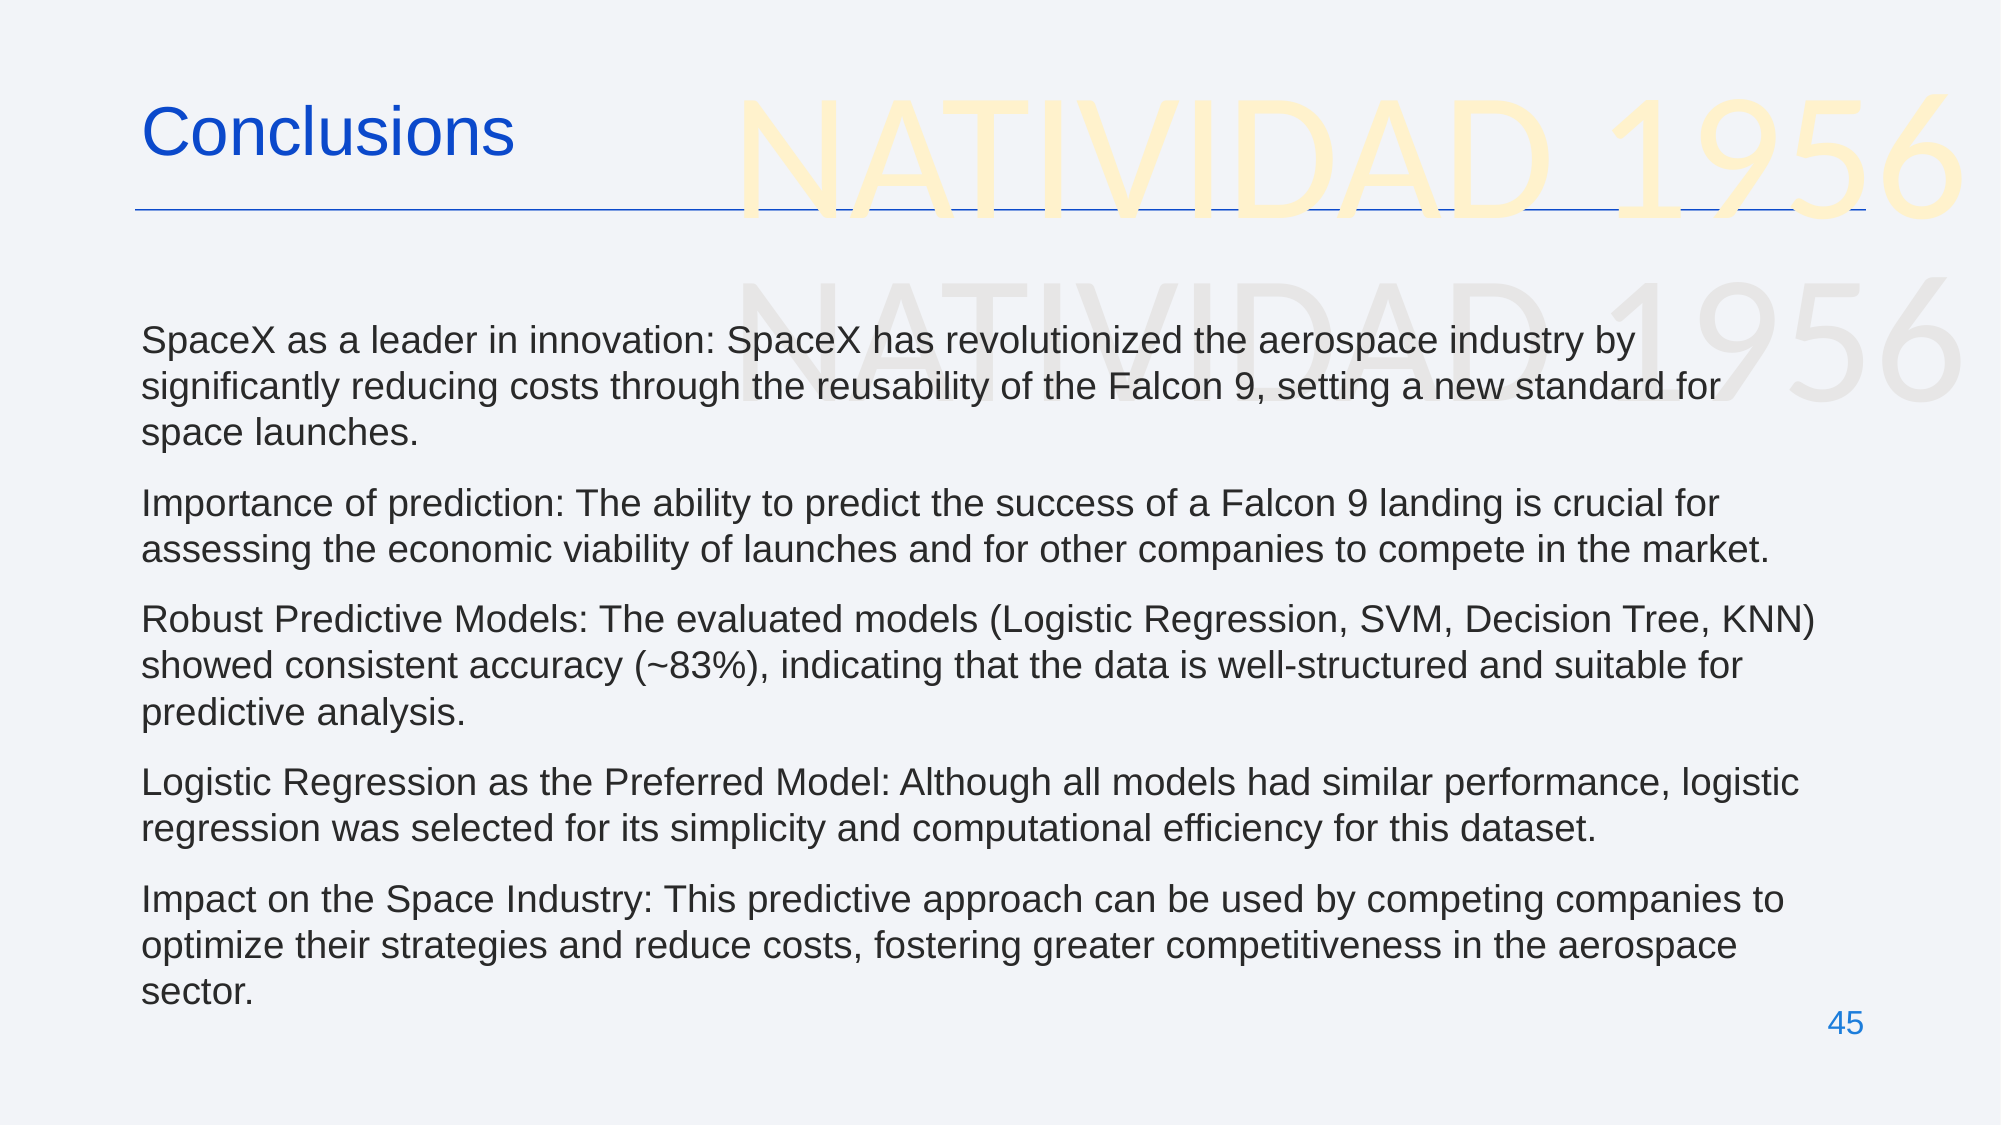

Conclusions
SpaceX as a leader in innovation: SpaceX has revolutionized the aerospace industry by significantly reducing costs through the reusability of the Falcon 9, setting a new standard for space launches.
Importance of prediction: The ability to predict the success of a Falcon 9 landing is crucial for assessing the economic viability of launches and for other companies to compete in the market.
Robust Predictive Models: The evaluated models (Logistic Regression, SVM, Decision Tree, KNN) showed consistent accuracy (~83%), indicating that the data is well-structured and suitable for predictive analysis.
Logistic Regression as the Preferred Model: Although all models had similar performance, logistic regression was selected for its simplicity and computational efficiency for this dataset.
Impact on the Space Industry: This predictive approach can be used by competing companies to optimize their strategies and reduce costs, fostering greater competitiveness in the aerospace sector.
45